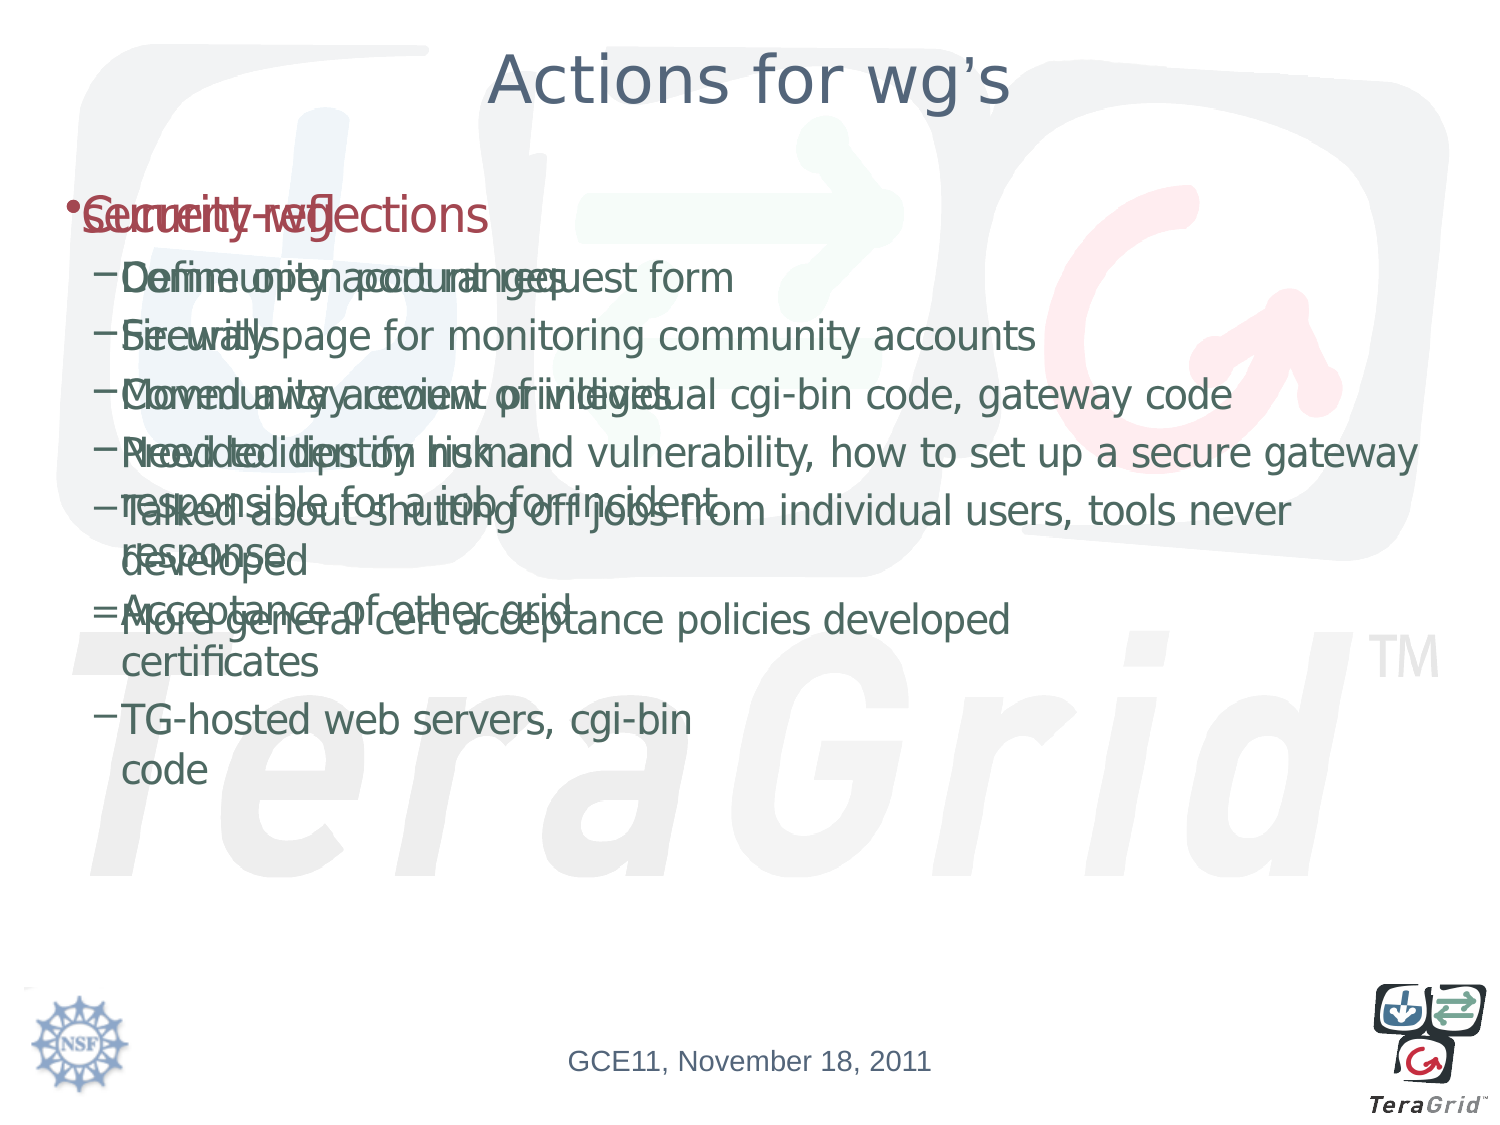

# Actions for wg’s
security-wg
Define open port ranges
Firewalls
Community account privileges
Need to identify human responsible for a job for incident response
Acceptance of other grid certificates
TG-hosted web servers, cgi-bin code

Current reflections
Community account request form
Security page for monitoring community accounts
Moved away review of individual cgi-bin code, gateway code
Provided tips on risk and vulnerability, how to set up a secure gateway
Talked about shutting off jobs from individual users, tools never developed
More general cert acceptance policies developed
GCE11, November 18, 2011